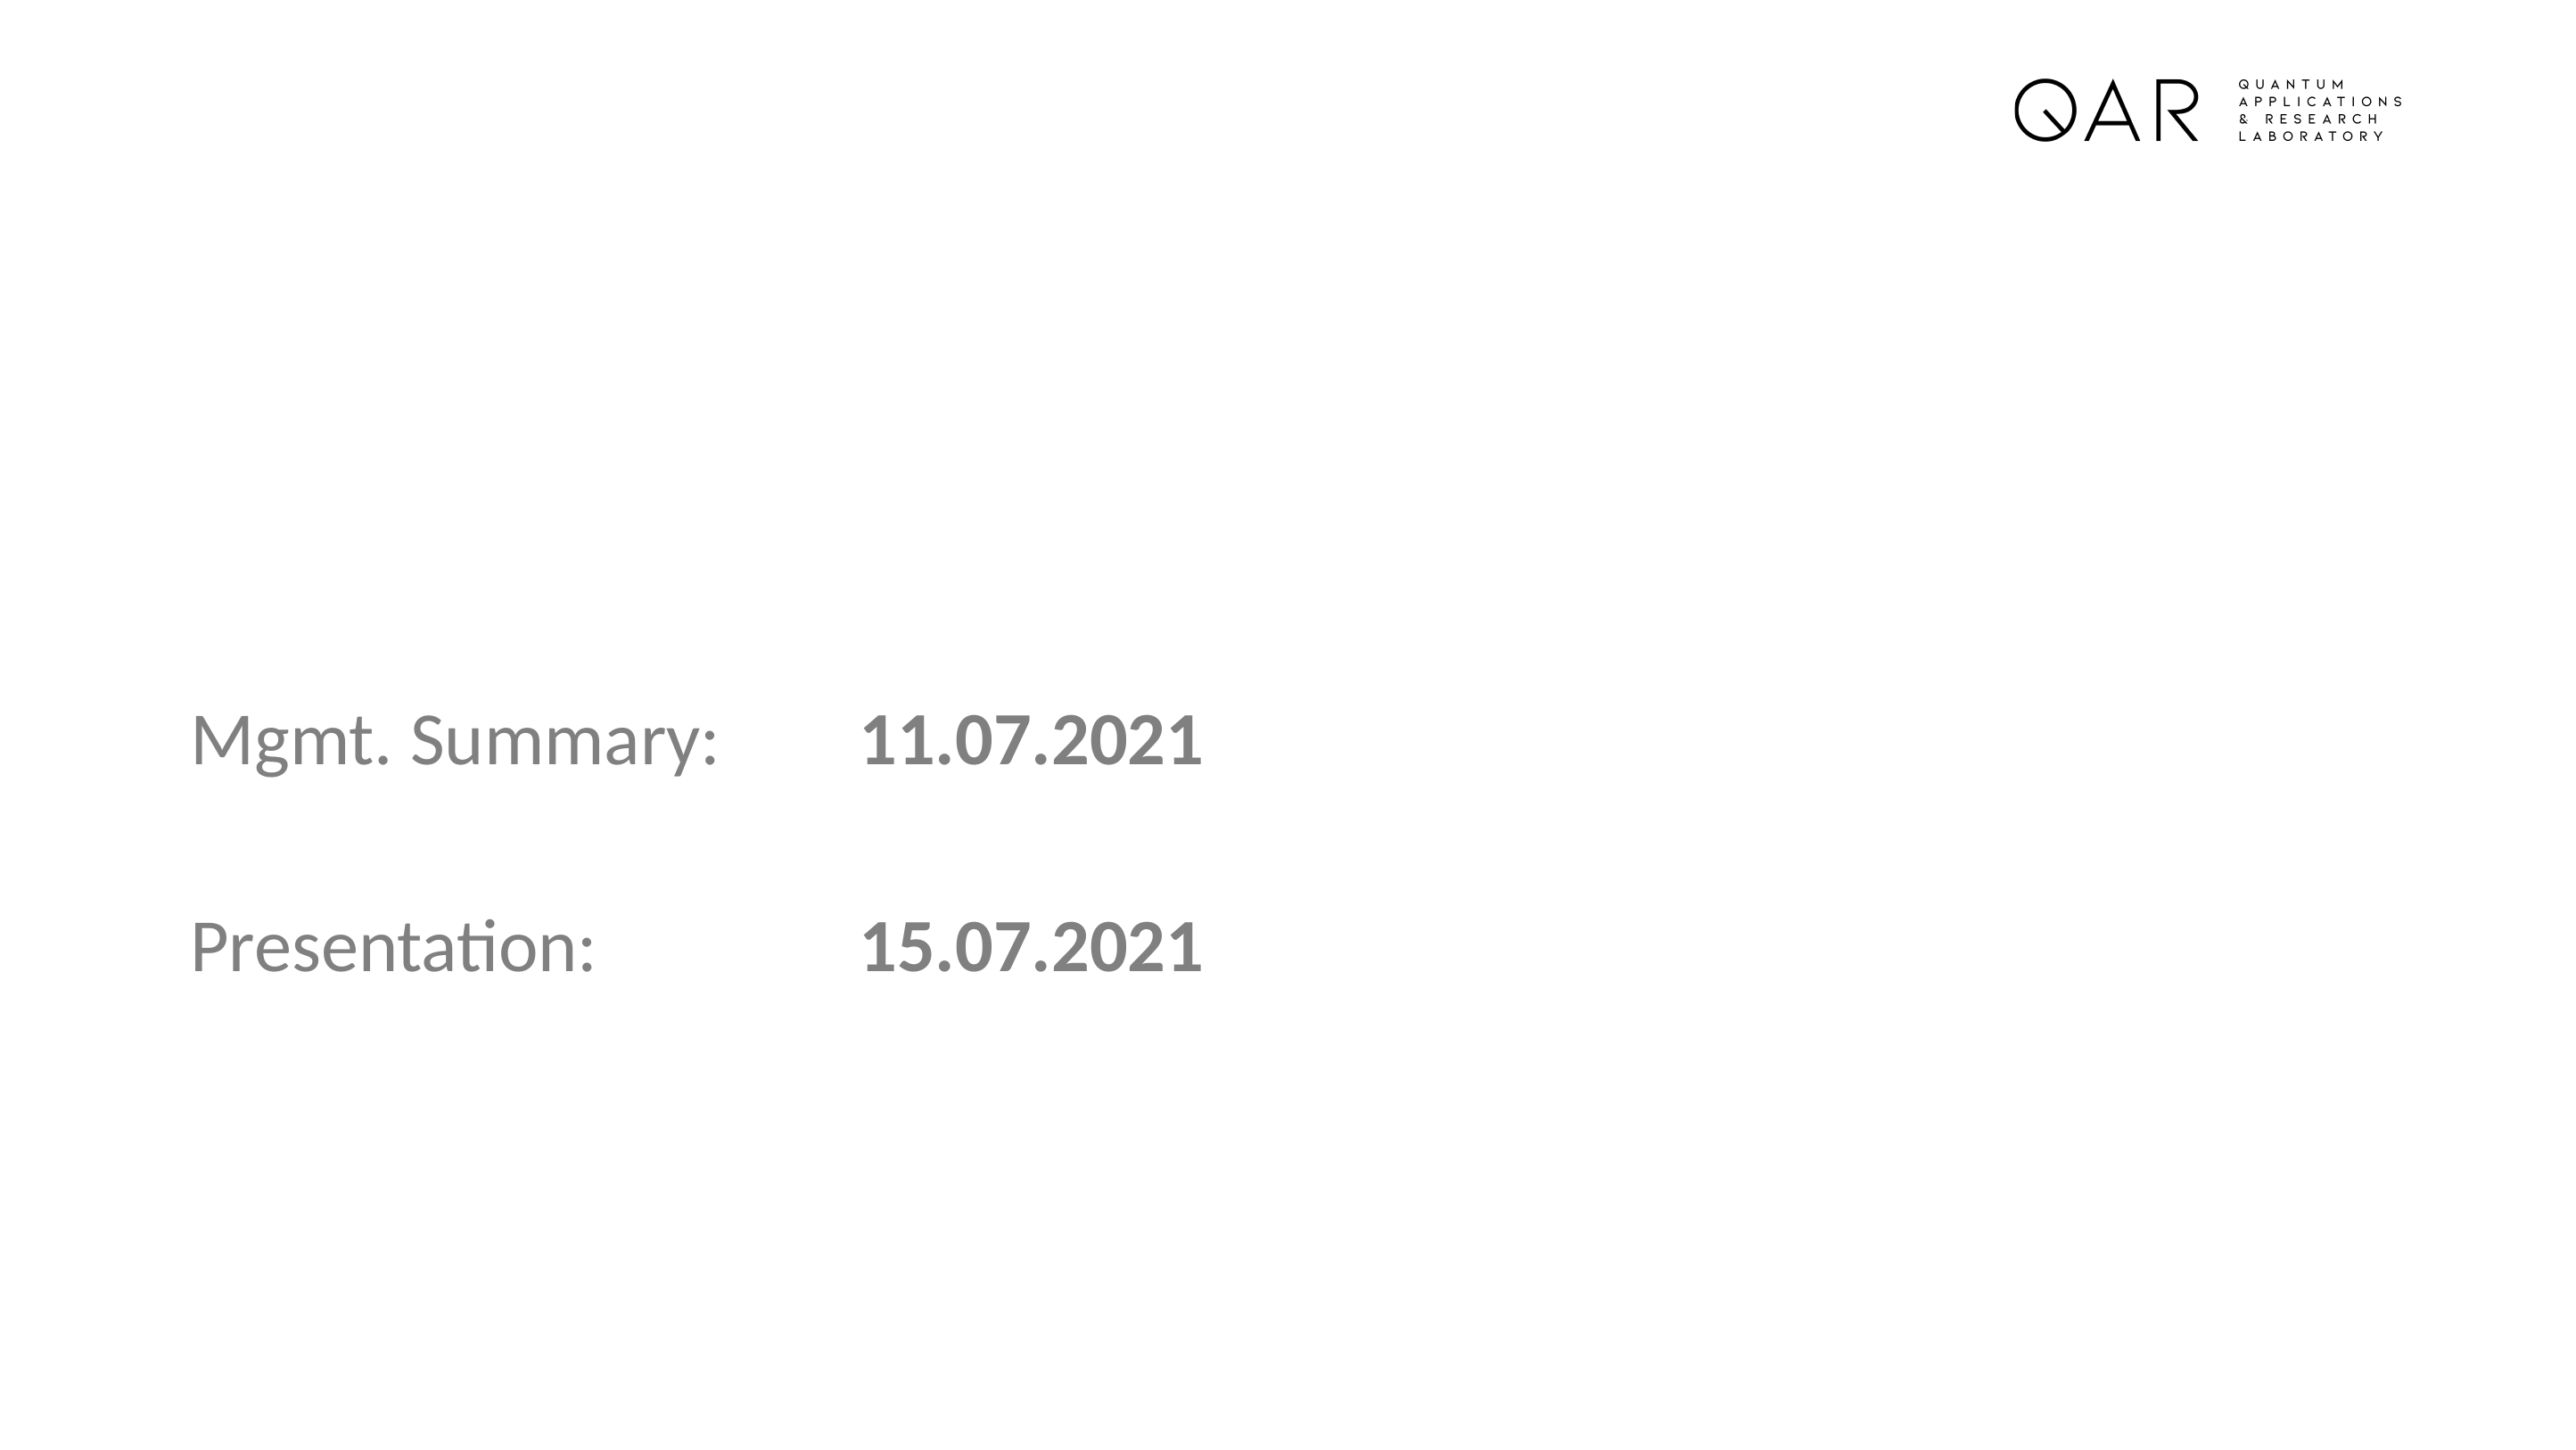

# Submission Deadlines
Final Paper:			04.07.2021
Mgmt. Summary:		11.07.2021
Presentation:		15.07.2021